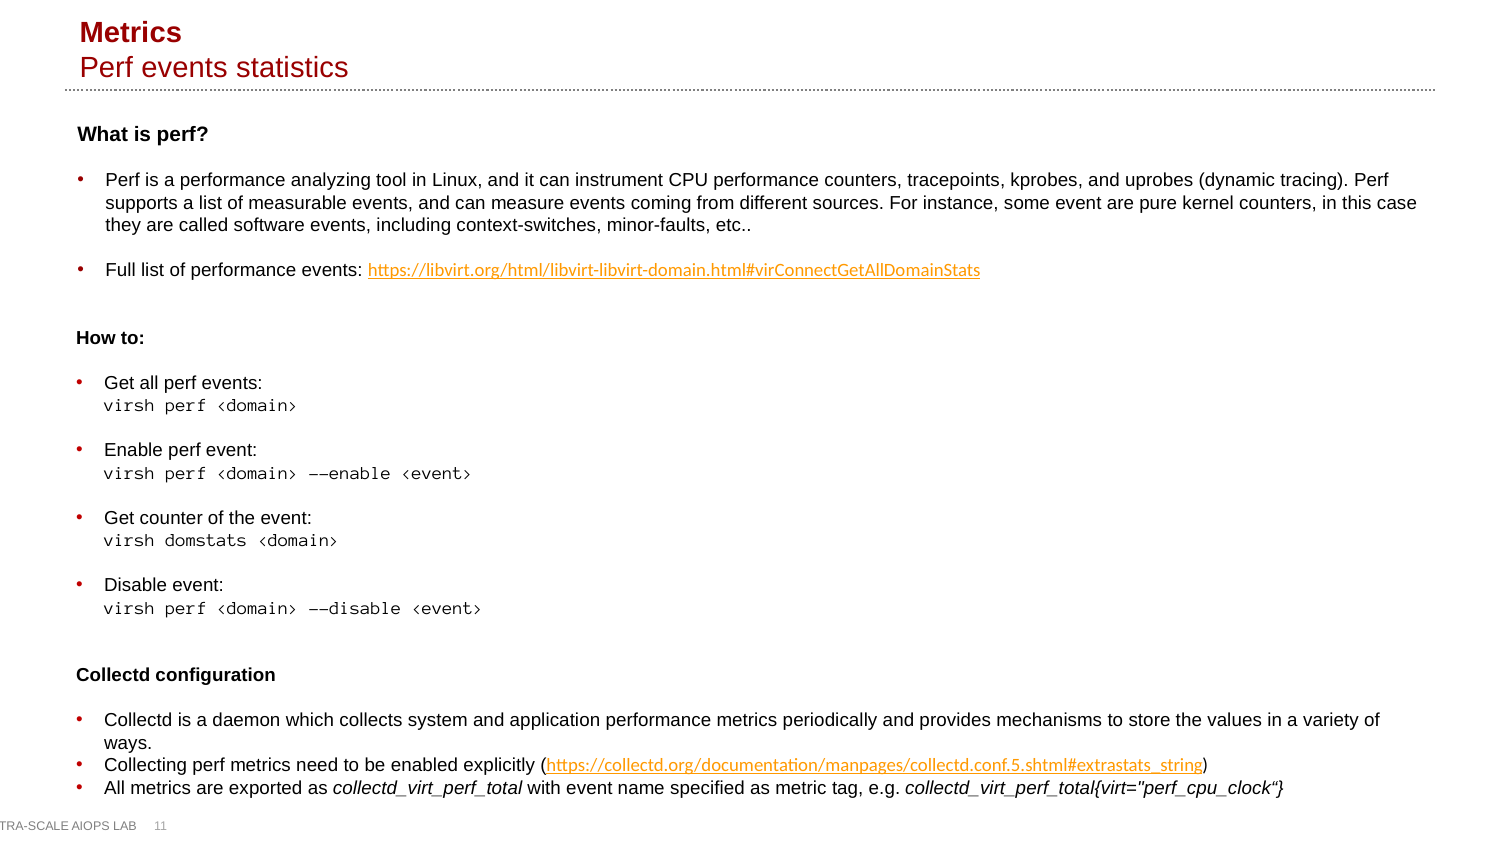

# Metrics Perf events statistics
What is perf?

Perf is a performance analyzing tool in Linux, and it can instrument CPU performance counters, tracepoints, kprobes, and uprobes (dynamic tracing). Perf supports a list of measurable events, and can measure events coming from different sources. For instance, some event are pure kernel counters, in this case they are called software events, including context-switches, minor-faults, etc..

Full list of performance events: https://libvirt.org/html/libvirt-libvirt-domain.html#virConnectGetAllDomainStats

How to:

Get all perf events:
virsh perf <domain>

Enable perf event:
virsh perf <domain> --enable <event>

Get counter of the event:
virsh domstats <domain>

Disable event:
virsh perf <domain> --disable <event>

Collectd configuration

Collectd is a daemon which collects system and application performance metrics periodically and provides mechanisms to store the values in a variety of ways.
Collecting perf metrics need to be enabled explicitly (https://collectd.org/documentation/manpages/collectd.conf.5.shtml#extrastats_string)
All metrics are exported as collectd_virt_perf_total with event name specified as metric tag, e.g. collectd_virt_perf_total{virt="perf_cpu_clock“}